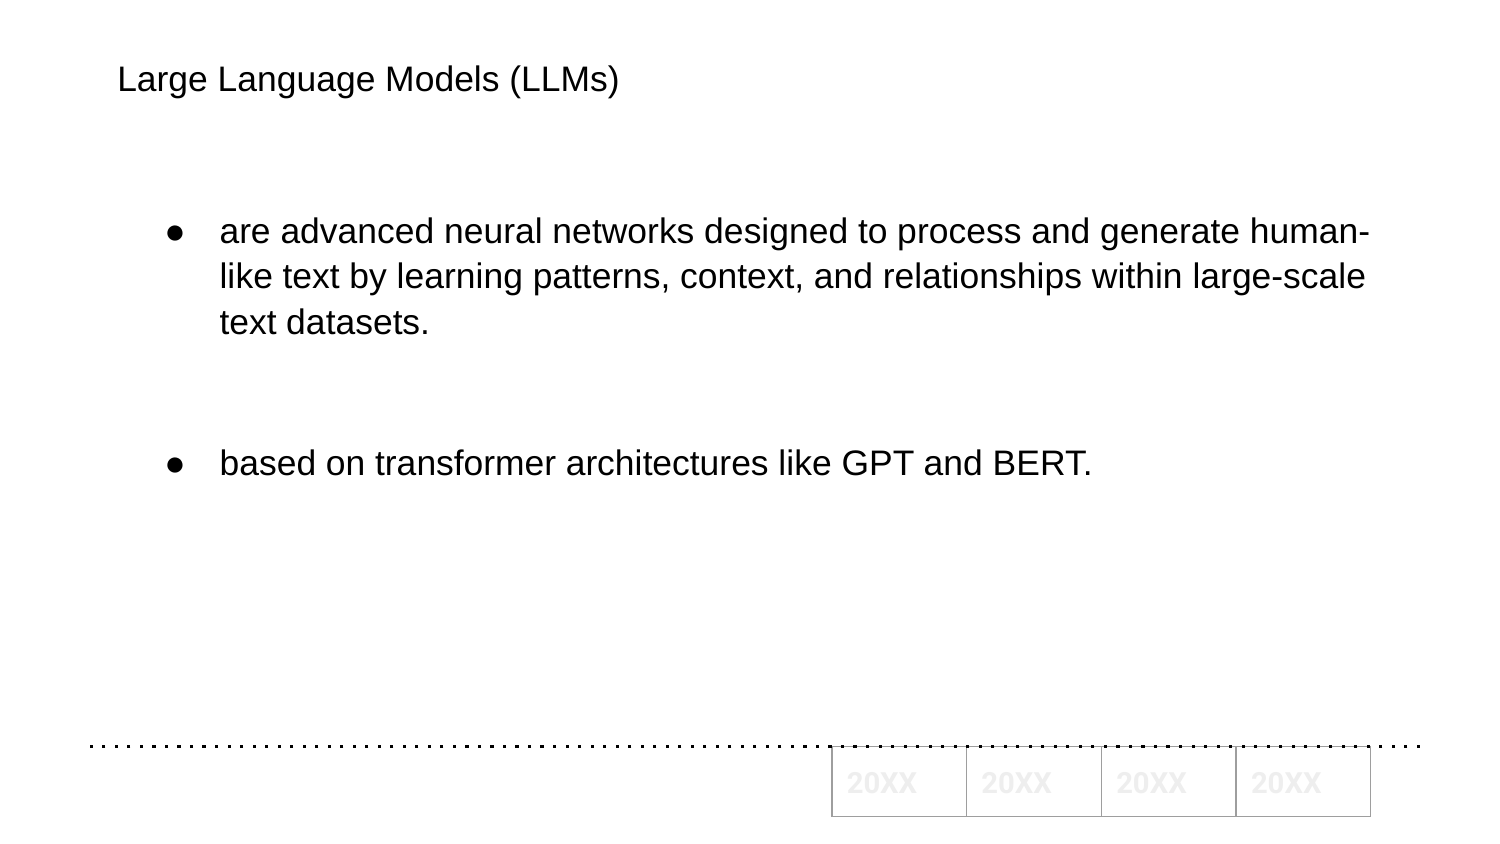

# Large Language Models (LLMs)
are advanced neural networks designed to process and generate human-like text by learning patterns, context, and relationships within large-scale text datasets.

based on transformer architectures like GPT and BERT.

| 20XX | 20XX | 20XX | 20XX |
| --- | --- | --- | --- |